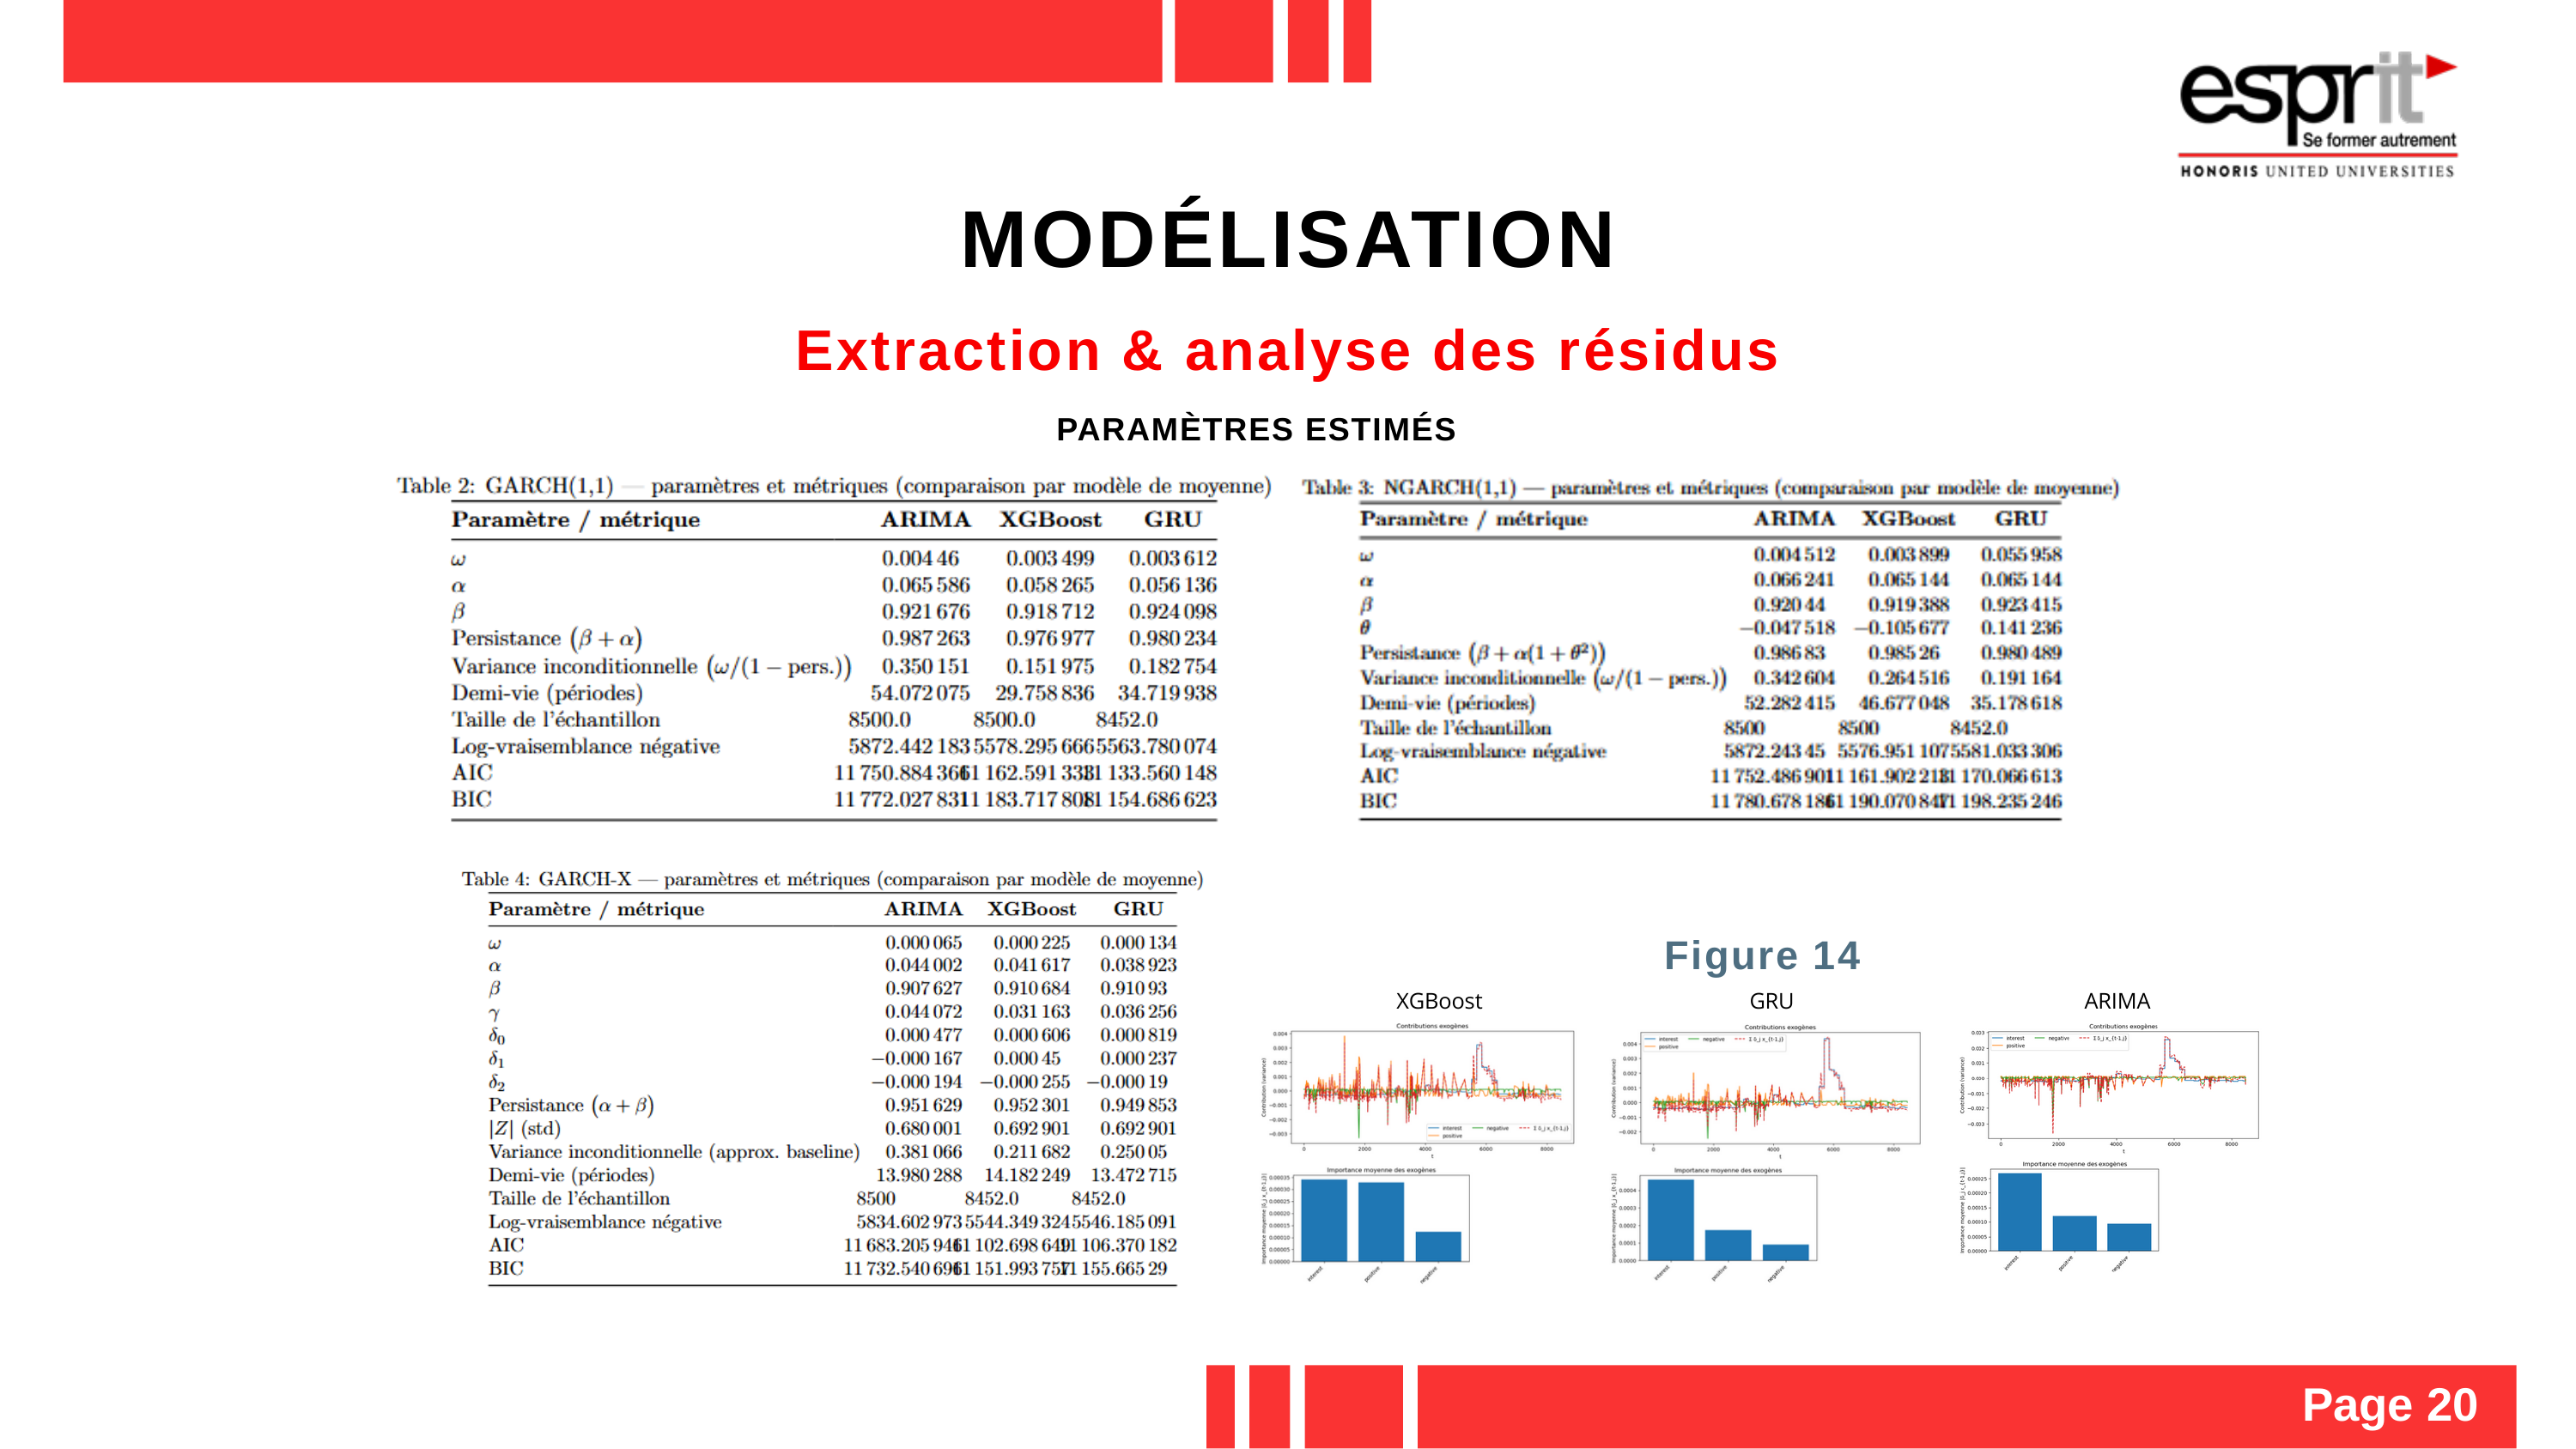

MODÉLISATION
Extraction & analyse des résidus
PARAMÈTRES ESTIMÉS

Figure 14
XGBoost
GRU
ARIMA

Page 20